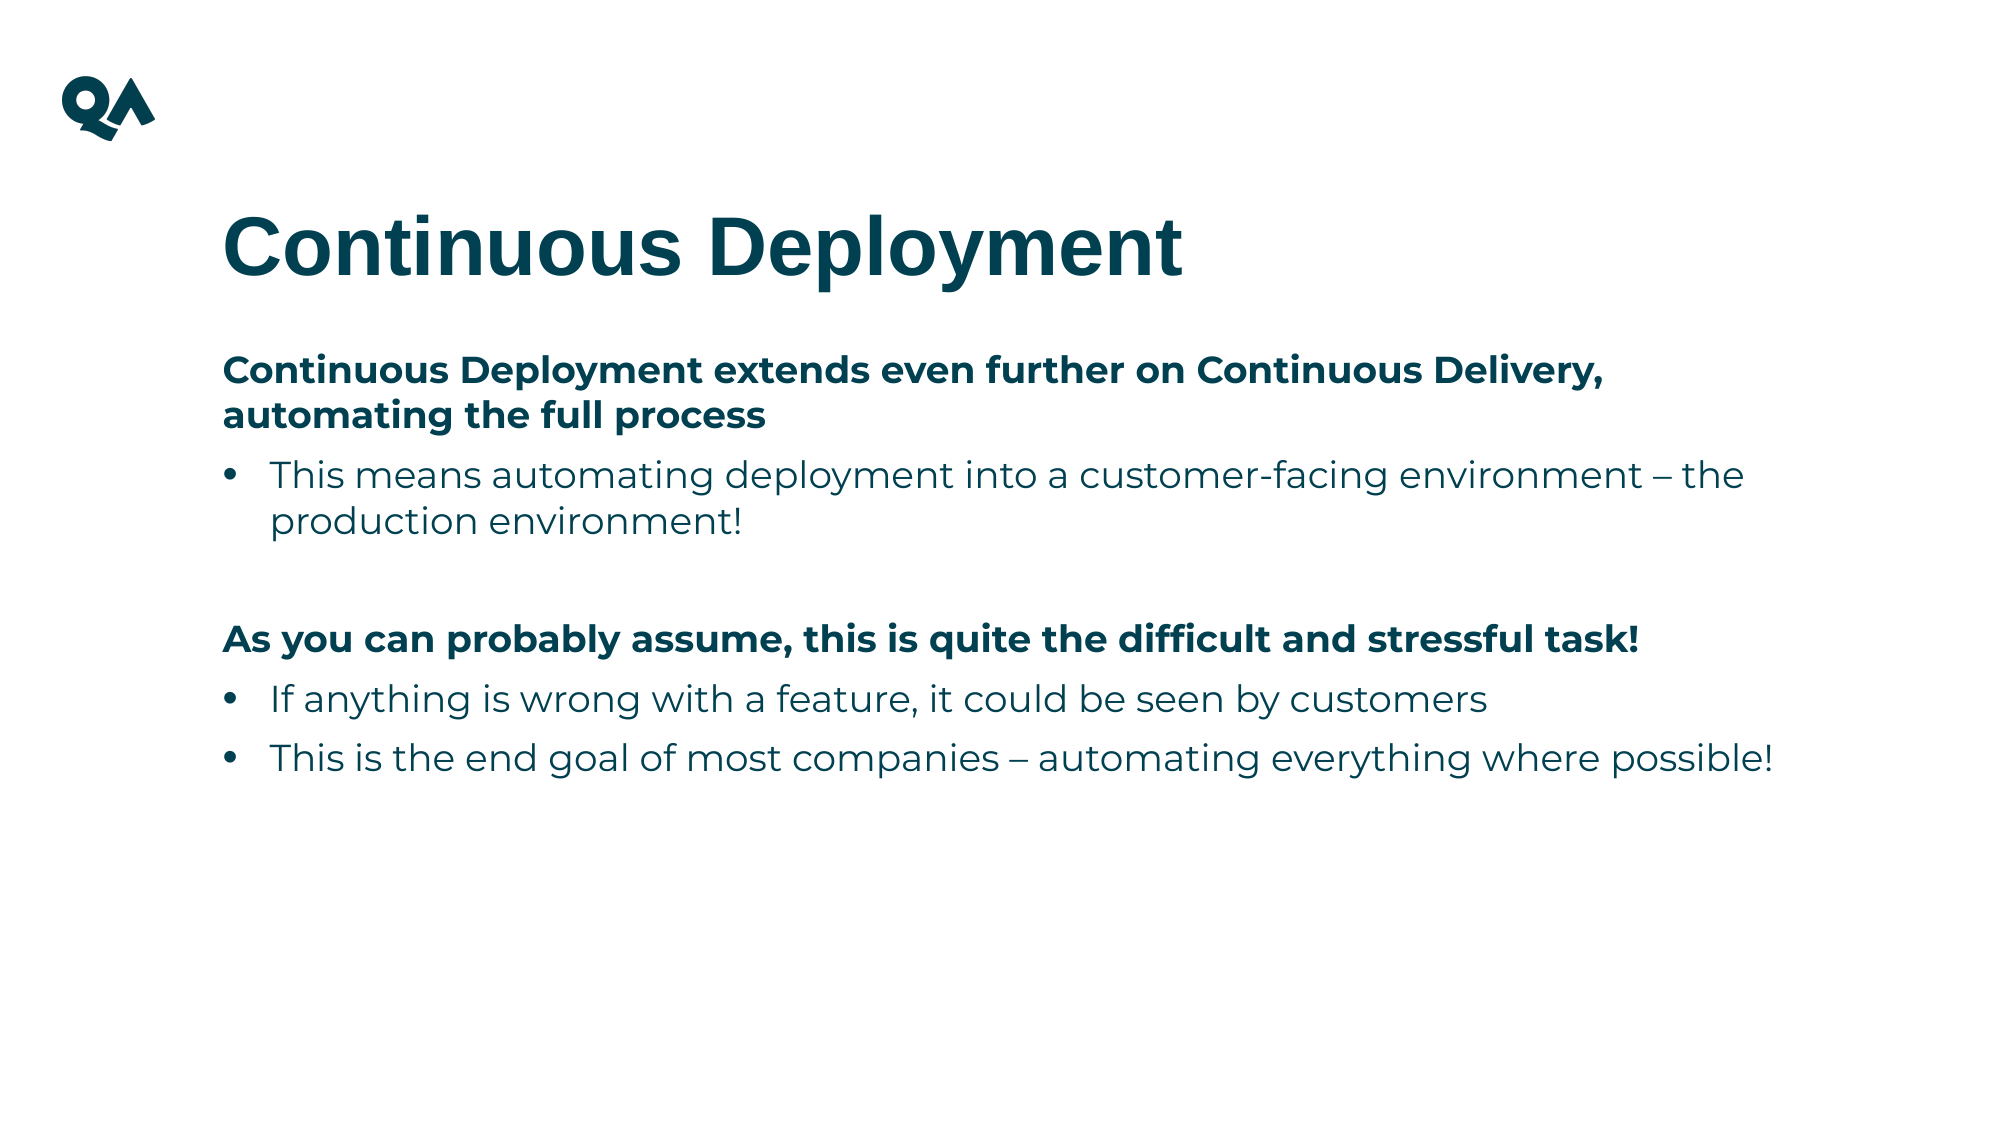

Continuous Deployment
Continuous Deployment extends even further on Continuous Delivery, automating the full process
This means automating deployment into a customer-facing environment – the production environment!

As you can probably assume, this is quite the difficult and stressful task!
If anything is wrong with a feature, it could be seen by customers
This is the end goal of most companies – automating everything where possible!